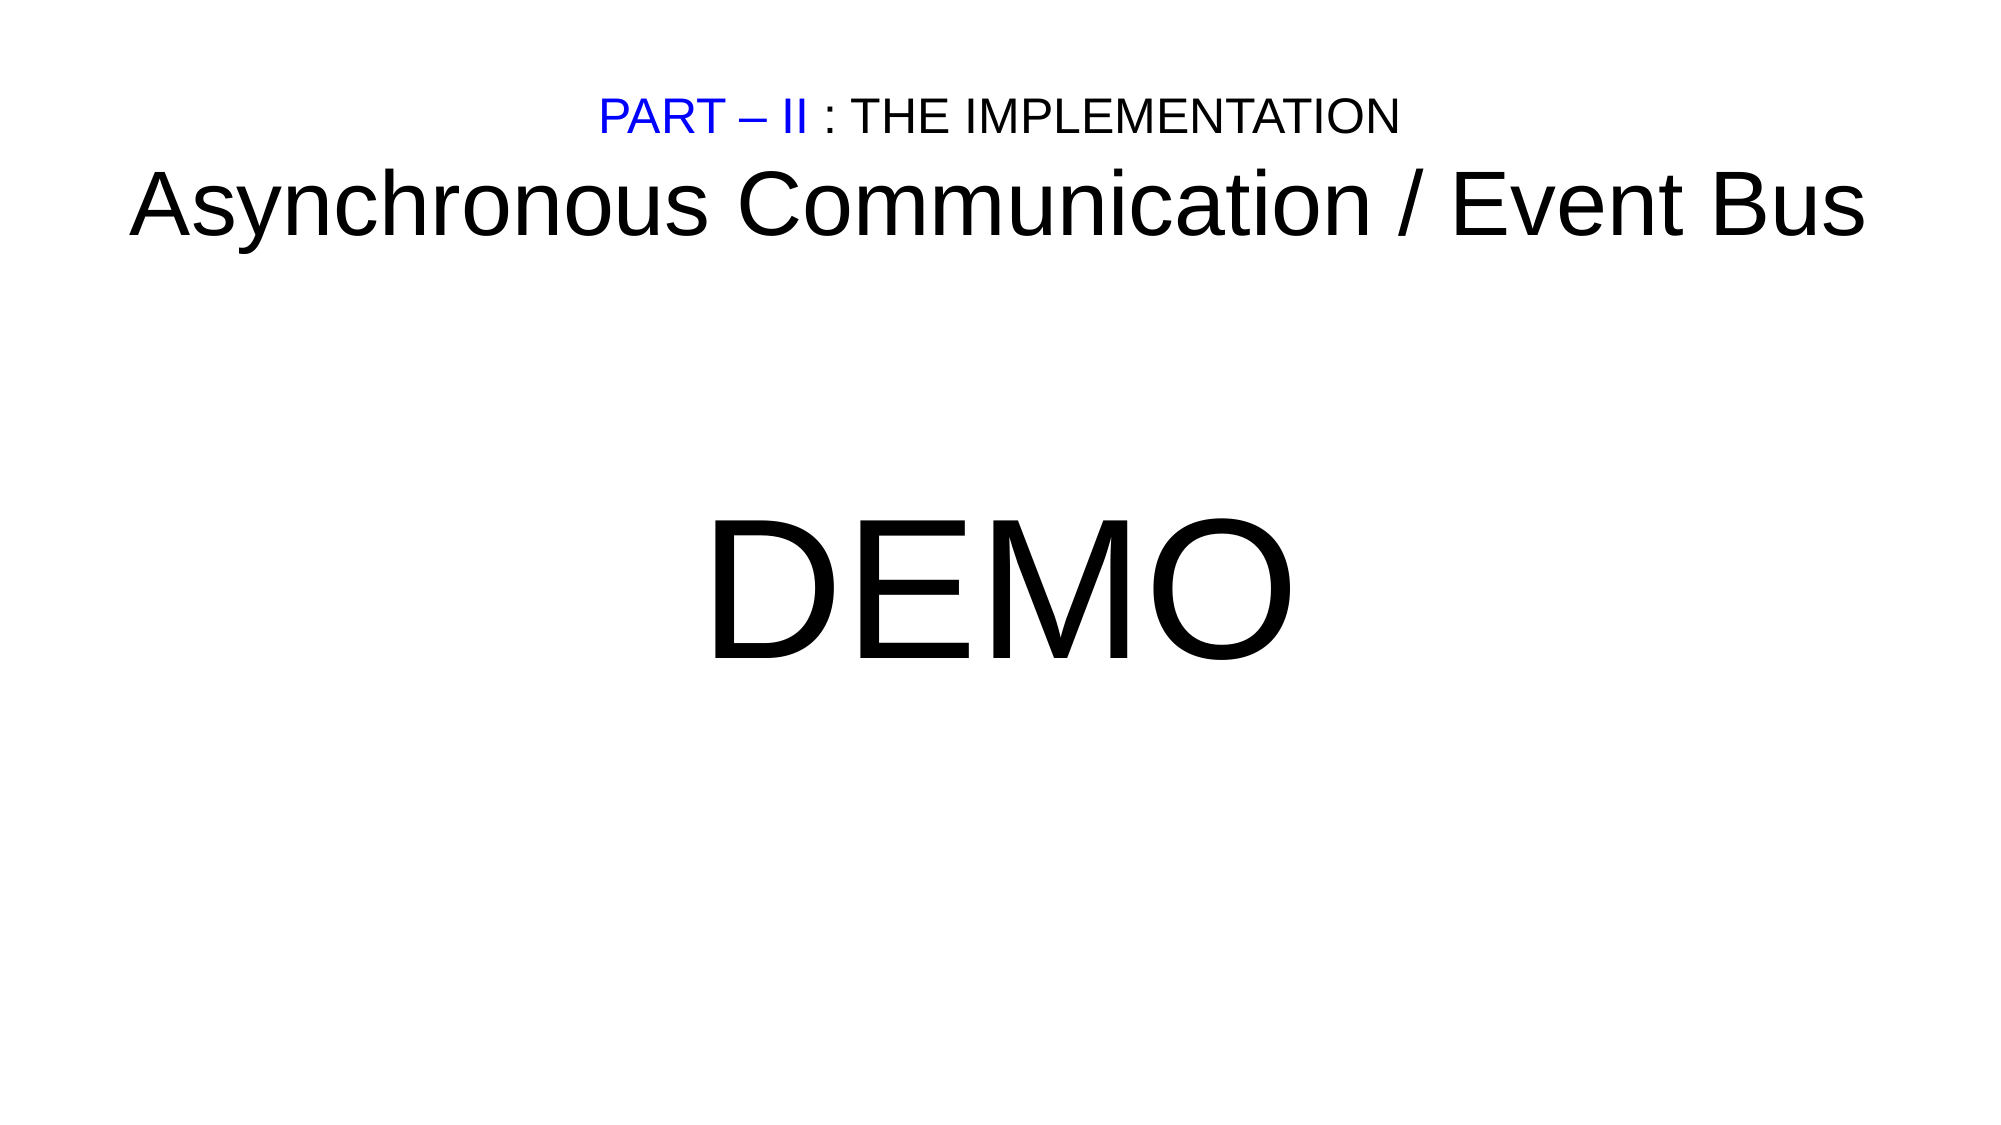

# PART – II : THE IMPLEMENTATION Asynchronous Communication / Event Bus
DEMO